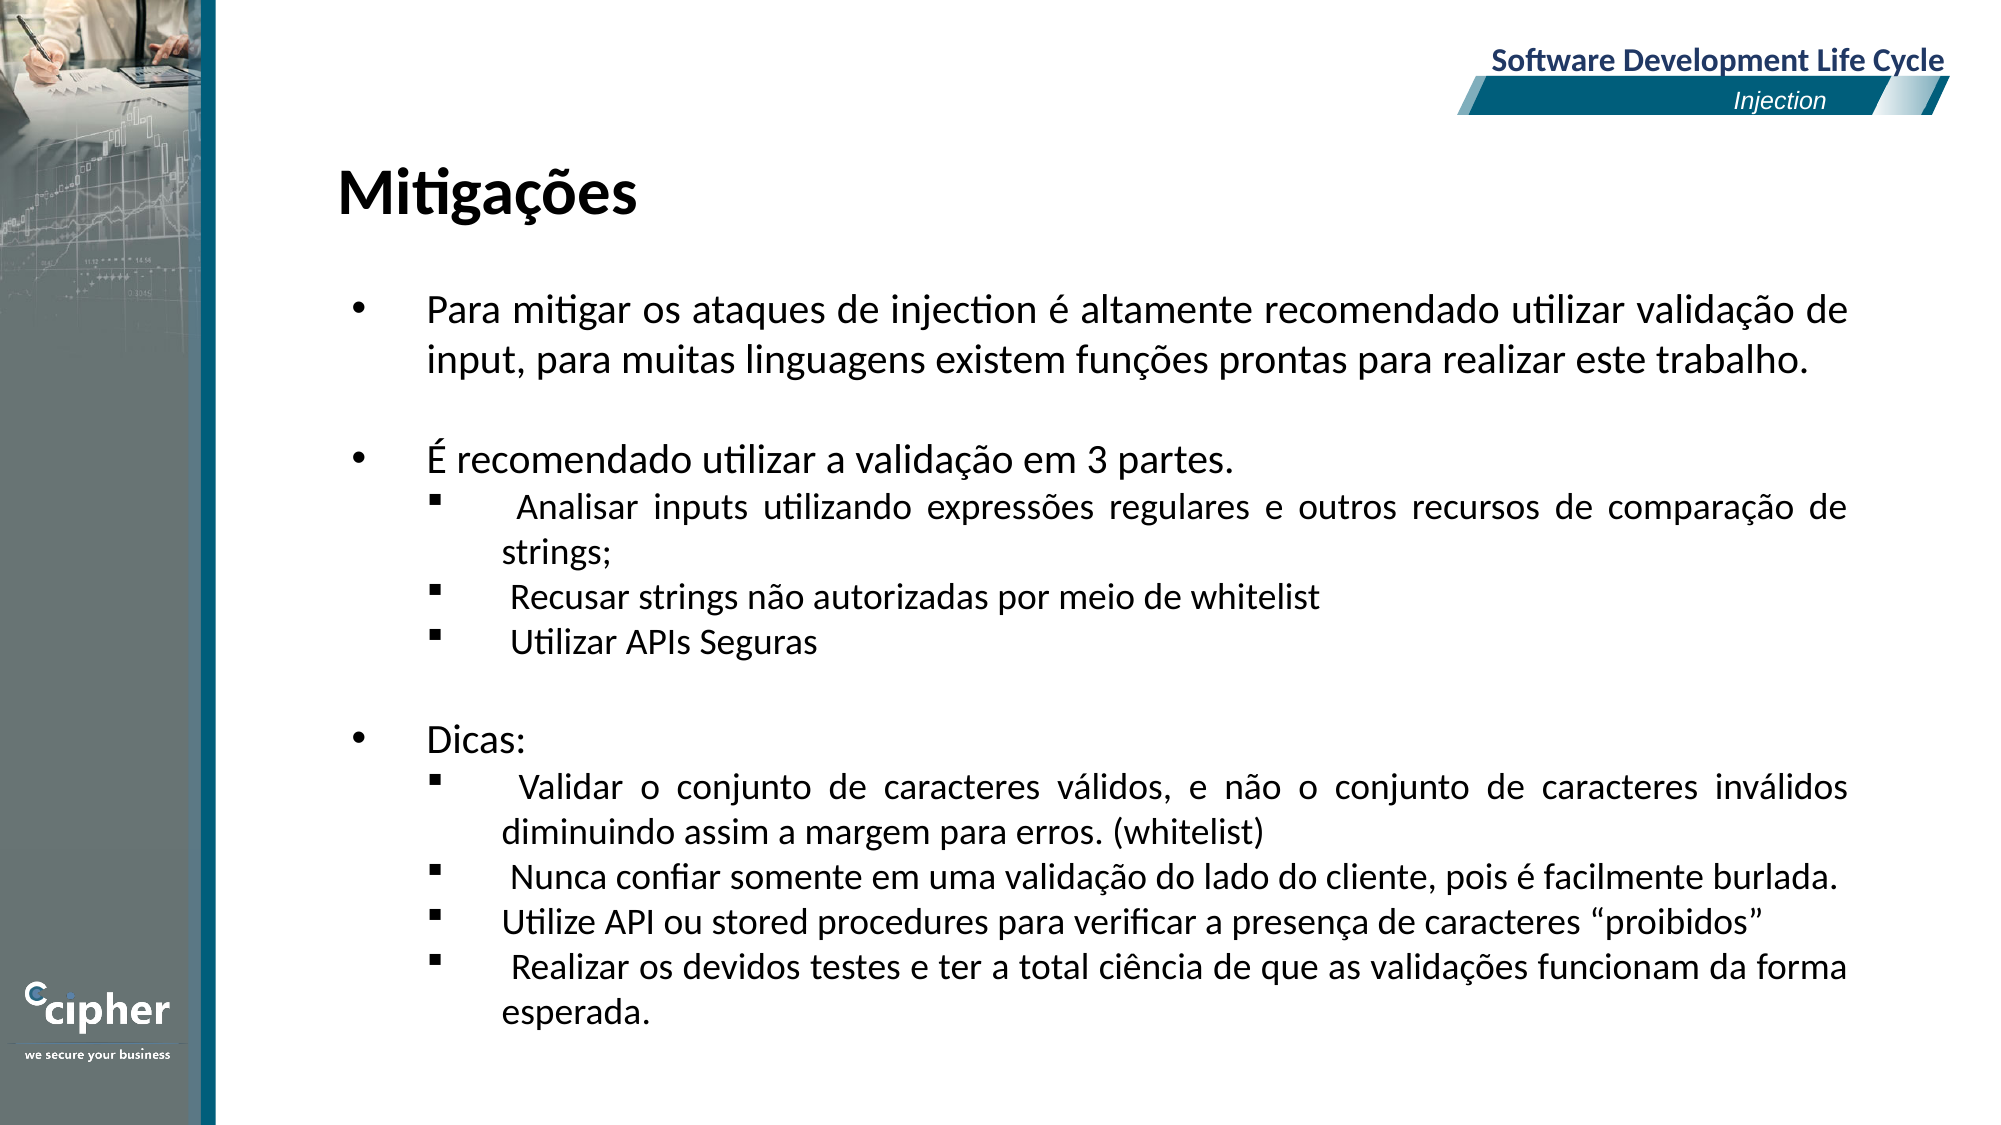

Software Development Life Cycle
Injection

Mitigações
Para mitigar os ataques de injection é altamente recomendado utilizar validação de input, para muitas linguagens existem funções prontas para realizar este trabalho.

É recomendado utilizar a validação em 3 partes.
 Analisar inputs utilizando expressões regulares e outros recursos de comparação de strings;
 Recusar strings não autorizadas por meio de whitelist
 Utilizar APIs Seguras

Dicas:
 Validar o conjunto de caracteres válidos, e não o conjunto de caracteres inválidos diminuindo assim a margem para erros. (whitelist)
 Nunca confiar somente em uma validação do lado do cliente, pois é facilmente burlada.
Utilize API ou stored procedures para verificar a presença de caracteres “proibidos”
 Realizar os devidos testes e ter a total ciência de que as validações funcionam da forma esperada.